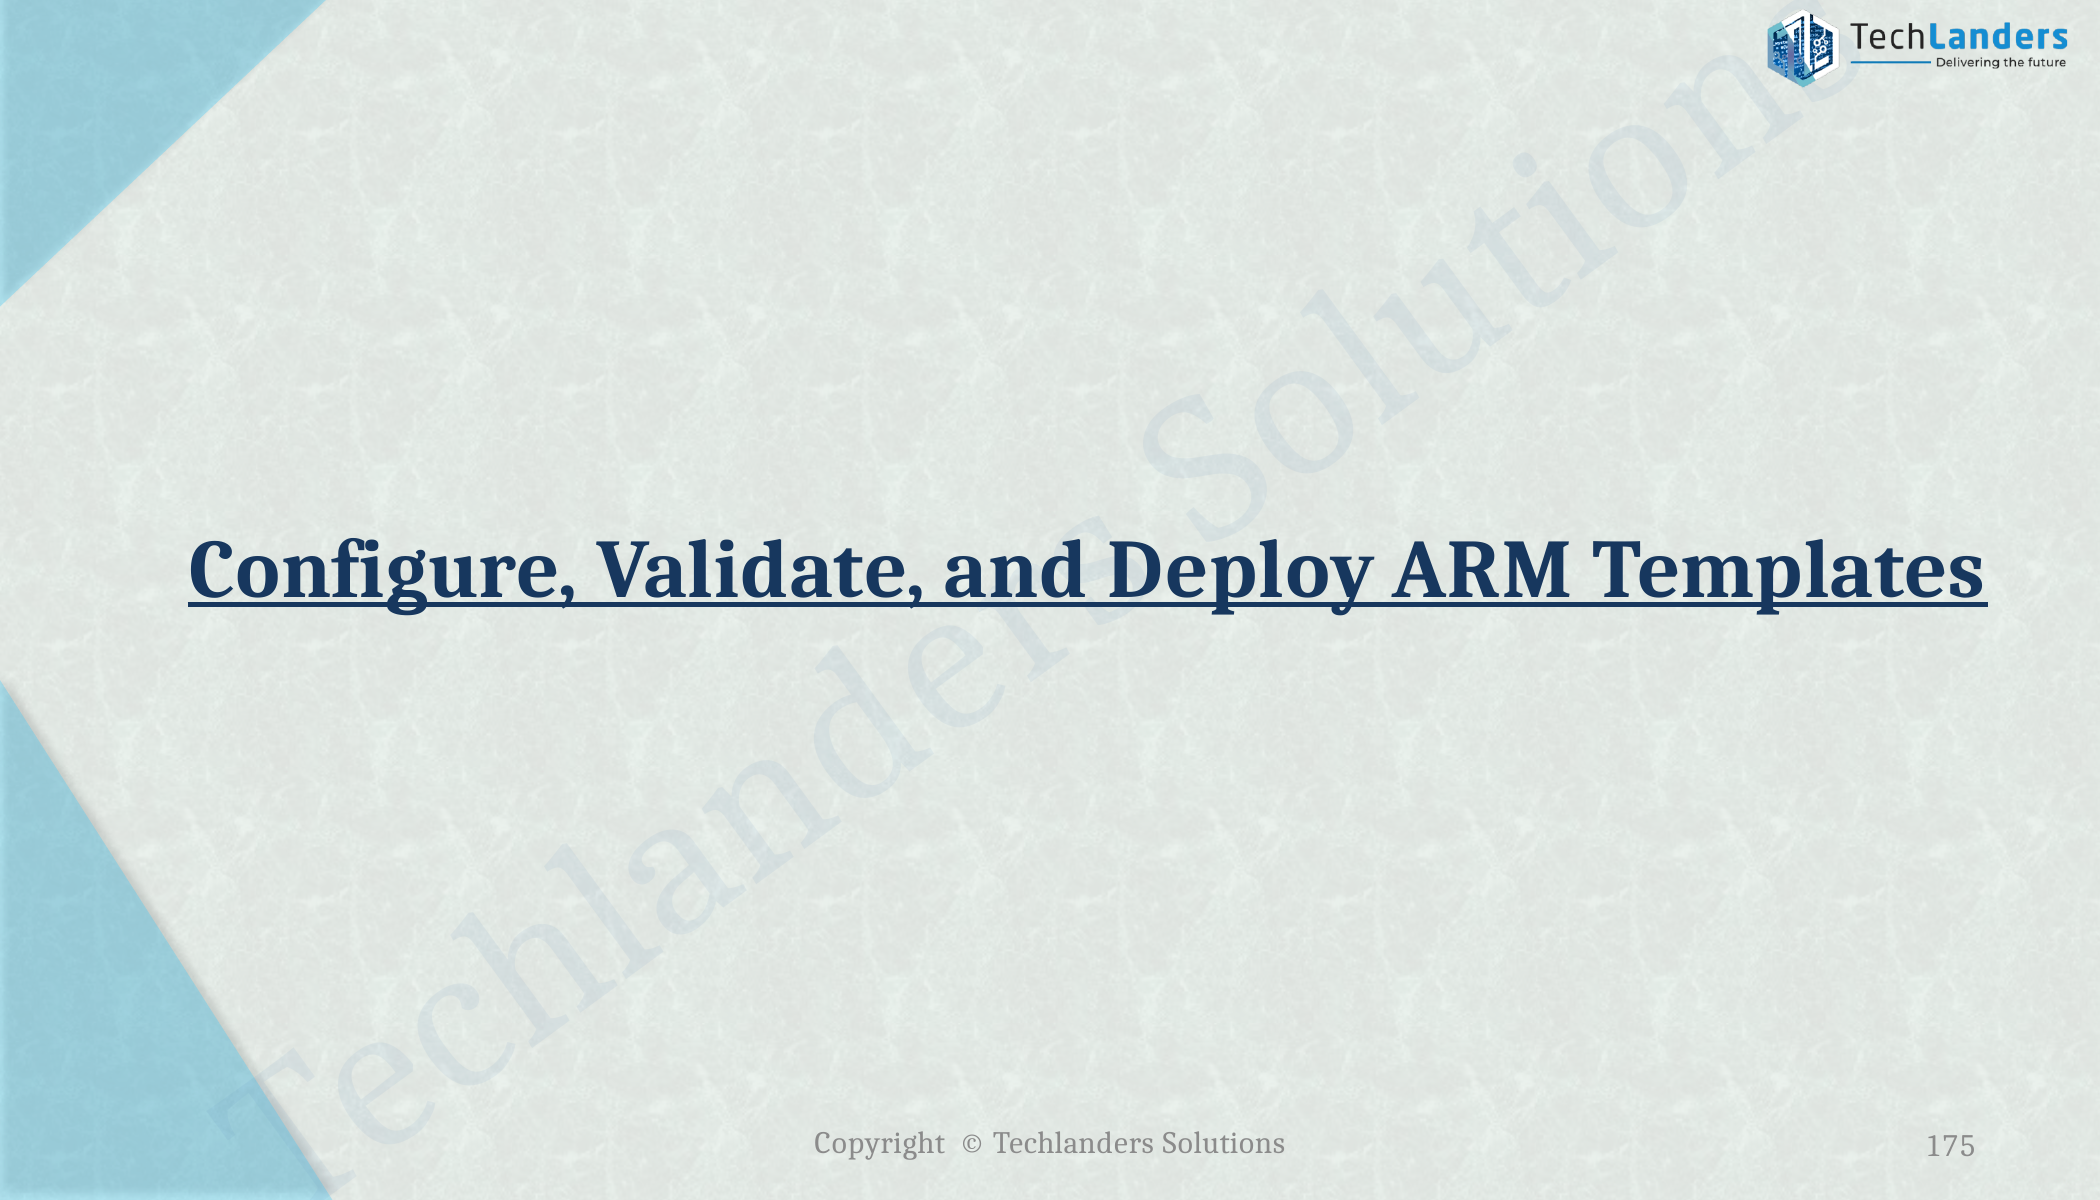

# Configure, Validate, and Deploy ARM Templates
Copyright  © Techlanders Solutions
175